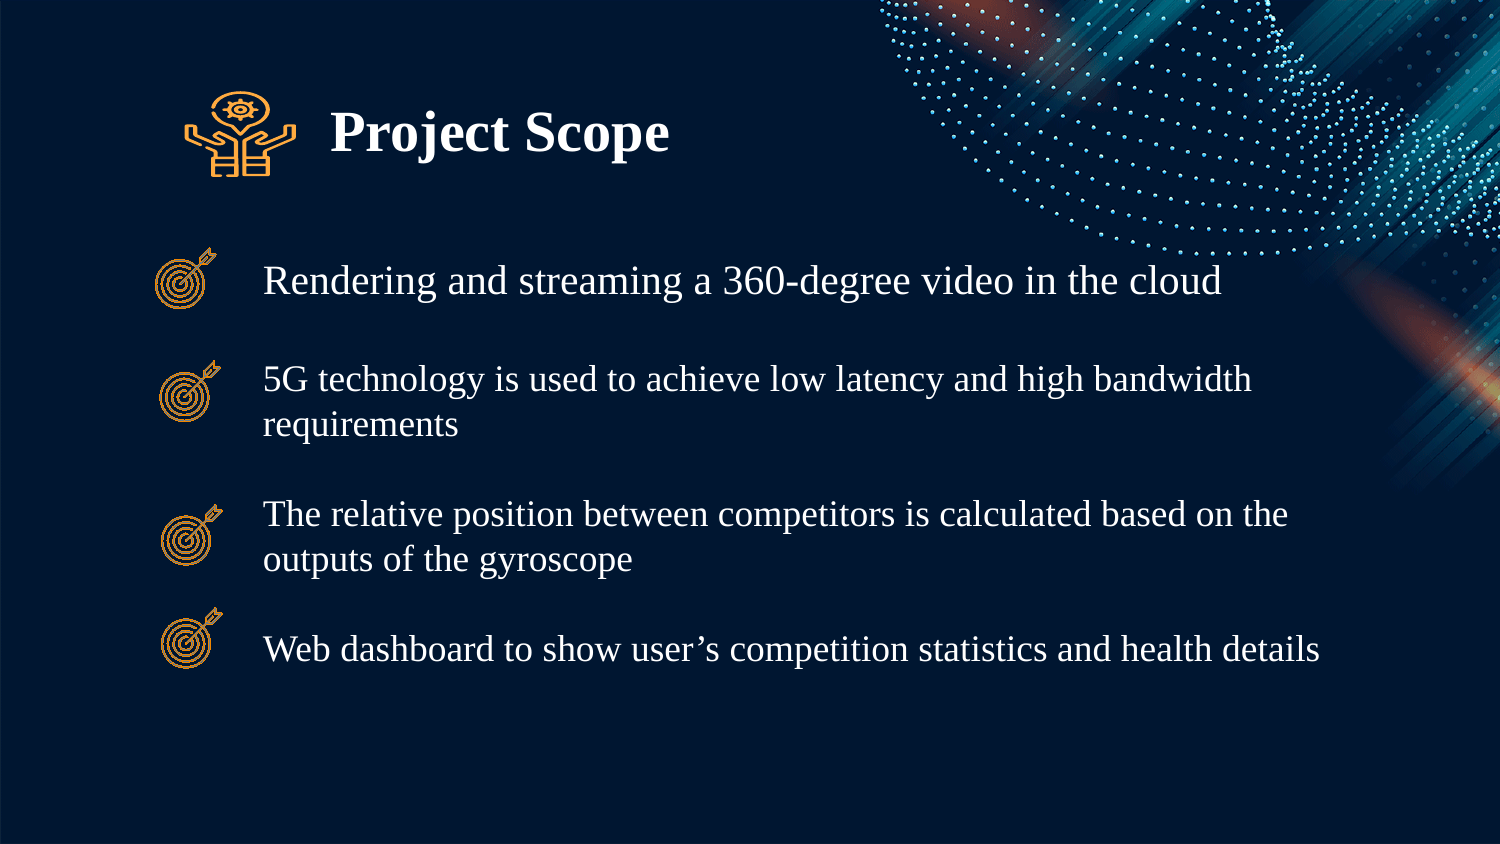

# Project Scope

Rendering and streaming a 360-degree video in the cloud

5G technology is used to achieve low latency and high bandwidth requirements

The relative position between competitors is calculated based on the outputs of the gyroscope

Web dashboard to show user’s competition statistics and health details